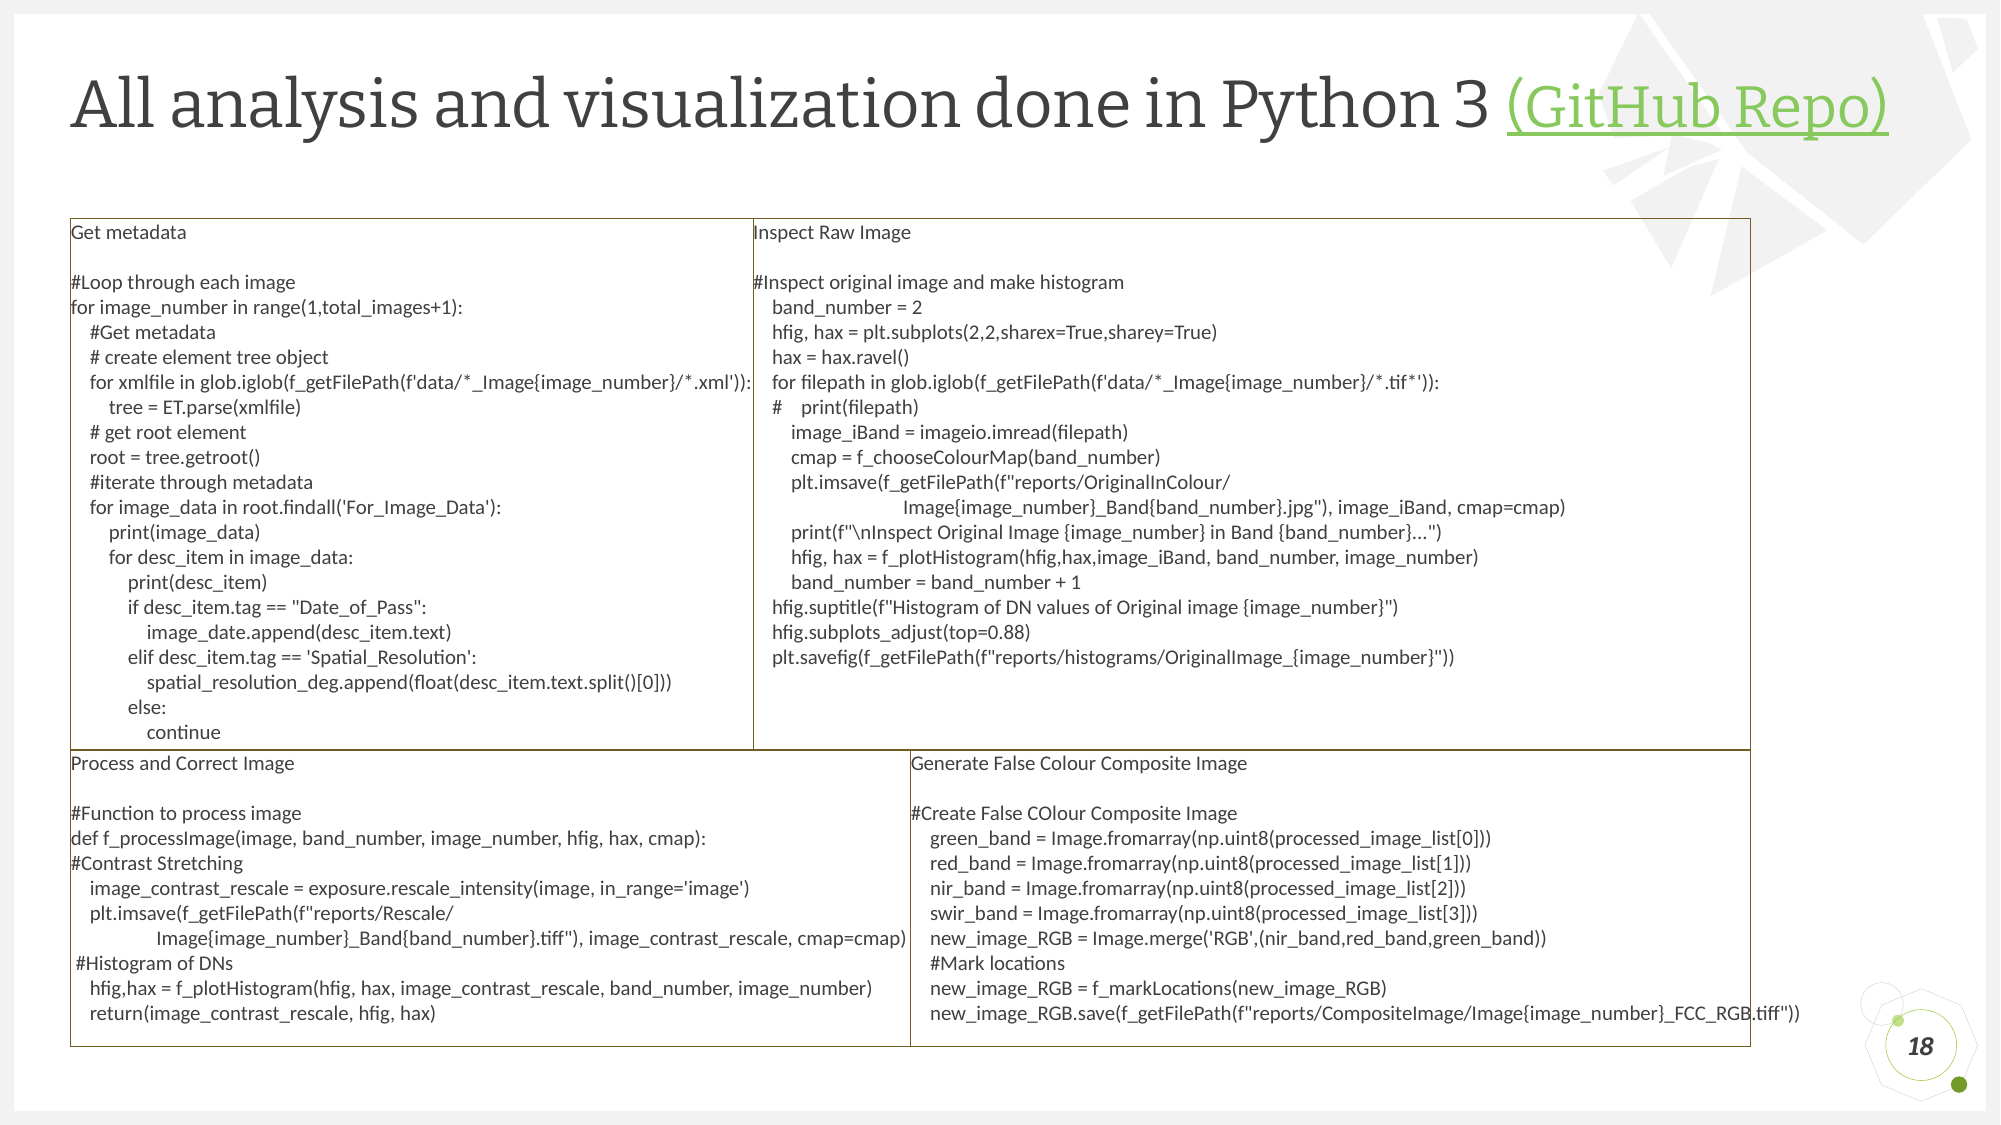

# All analysis and visualization done in Python 3 (GitHub Repo)
Get metadata

#Loop through each image
for image_number in range(1,total_images+1):
    #Get metadata
    # create element tree object
    for xmlfile in glob.iglob(f_getFilePath(f'data/*_Image{image_number}/*.xml')):
        tree = ET.parse(xmlfile)
    # get root element
    root = tree.getroot()
    #iterate through metadata
    for image_data in root.findall('For_Image_Data'):
        print(image_data)
        for desc_item in image_data:
            print(desc_item)
            if desc_item.tag == "Date_of_Pass":
                image_date.append(desc_item.text)
            elif desc_item.tag == 'Spatial_Resolution':
                spatial_resolution_deg.append(float(desc_item.text.split()[0]))
            else:
                continue

Inspect Raw Image

#Inspect original image and make histogram
    band_number = 2
    hfig, hax = plt.subplots(2,2,sharex=True,sharey=True)
    hax = hax.ravel()
    for filepath in glob.iglob(f_getFilePath(f'data/*_Image{image_number}/*.tif*')):
    #    print(filepath)
        image_iBand = imageio.imread(filepath)
        cmap = f_chooseColourMap(band_number)
        plt.imsave(f_getFilePath(f"reports/OriginalInColour/
	Image{image_number}_Band{band_number}.jpg"), image_iBand, cmap=cmap)
        print(f"\nInspect Original Image {image_number} in Band {band_number}...")
        hfig, hax = f_plotHistogram(hfig,hax,image_iBand, band_number, image_number)
        band_number = band_number + 1
    hfig.suptitle(f"Histogram of DN values of Original image {image_number}")
    hfig.subplots_adjust(top=0.88)
    plt.savefig(f_getFilePath(f"reports/histograms/OriginalImage_{image_number}"))

Process and Correct Image

#Function to process image
def f_processImage(image, band_number, image_number, hfig, hax, cmap):
#Contrast Stretching
    image_contrast_rescale = exposure.rescale_intensity(image, in_range='image')
    plt.imsave(f_getFilePath(f"reports/Rescale/
                  Image{image_number}_Band{band_number}.tiff"), image_contrast_rescale, cmap=cmap)
 #Histogram of DNs
    hfig,hax = f_plotHistogram(hfig, hax, image_contrast_rescale, band_number, image_number)
    return(image_contrast_rescale, hfig, hax)
Generate False Colour Composite Image

#Create False COlour Composite Image
    green_band = Image.fromarray(np.uint8(processed_image_list[0]))
    red_band = Image.fromarray(np.uint8(processed_image_list[1]))
    nir_band = Image.fromarray(np.uint8(processed_image_list[2]))
    swir_band = Image.fromarray(np.uint8(processed_image_list[3]))
    new_image_RGB = Image.merge('RGB',(nir_band,red_band,green_band))
    #Mark locations
    new_image_RGB = f_markLocations(new_image_RGB)
    new_image_RGB.save(f_getFilePath(f"reports/CompositeImage/Image{image_number}_FCC_RGB.tiff"))

18